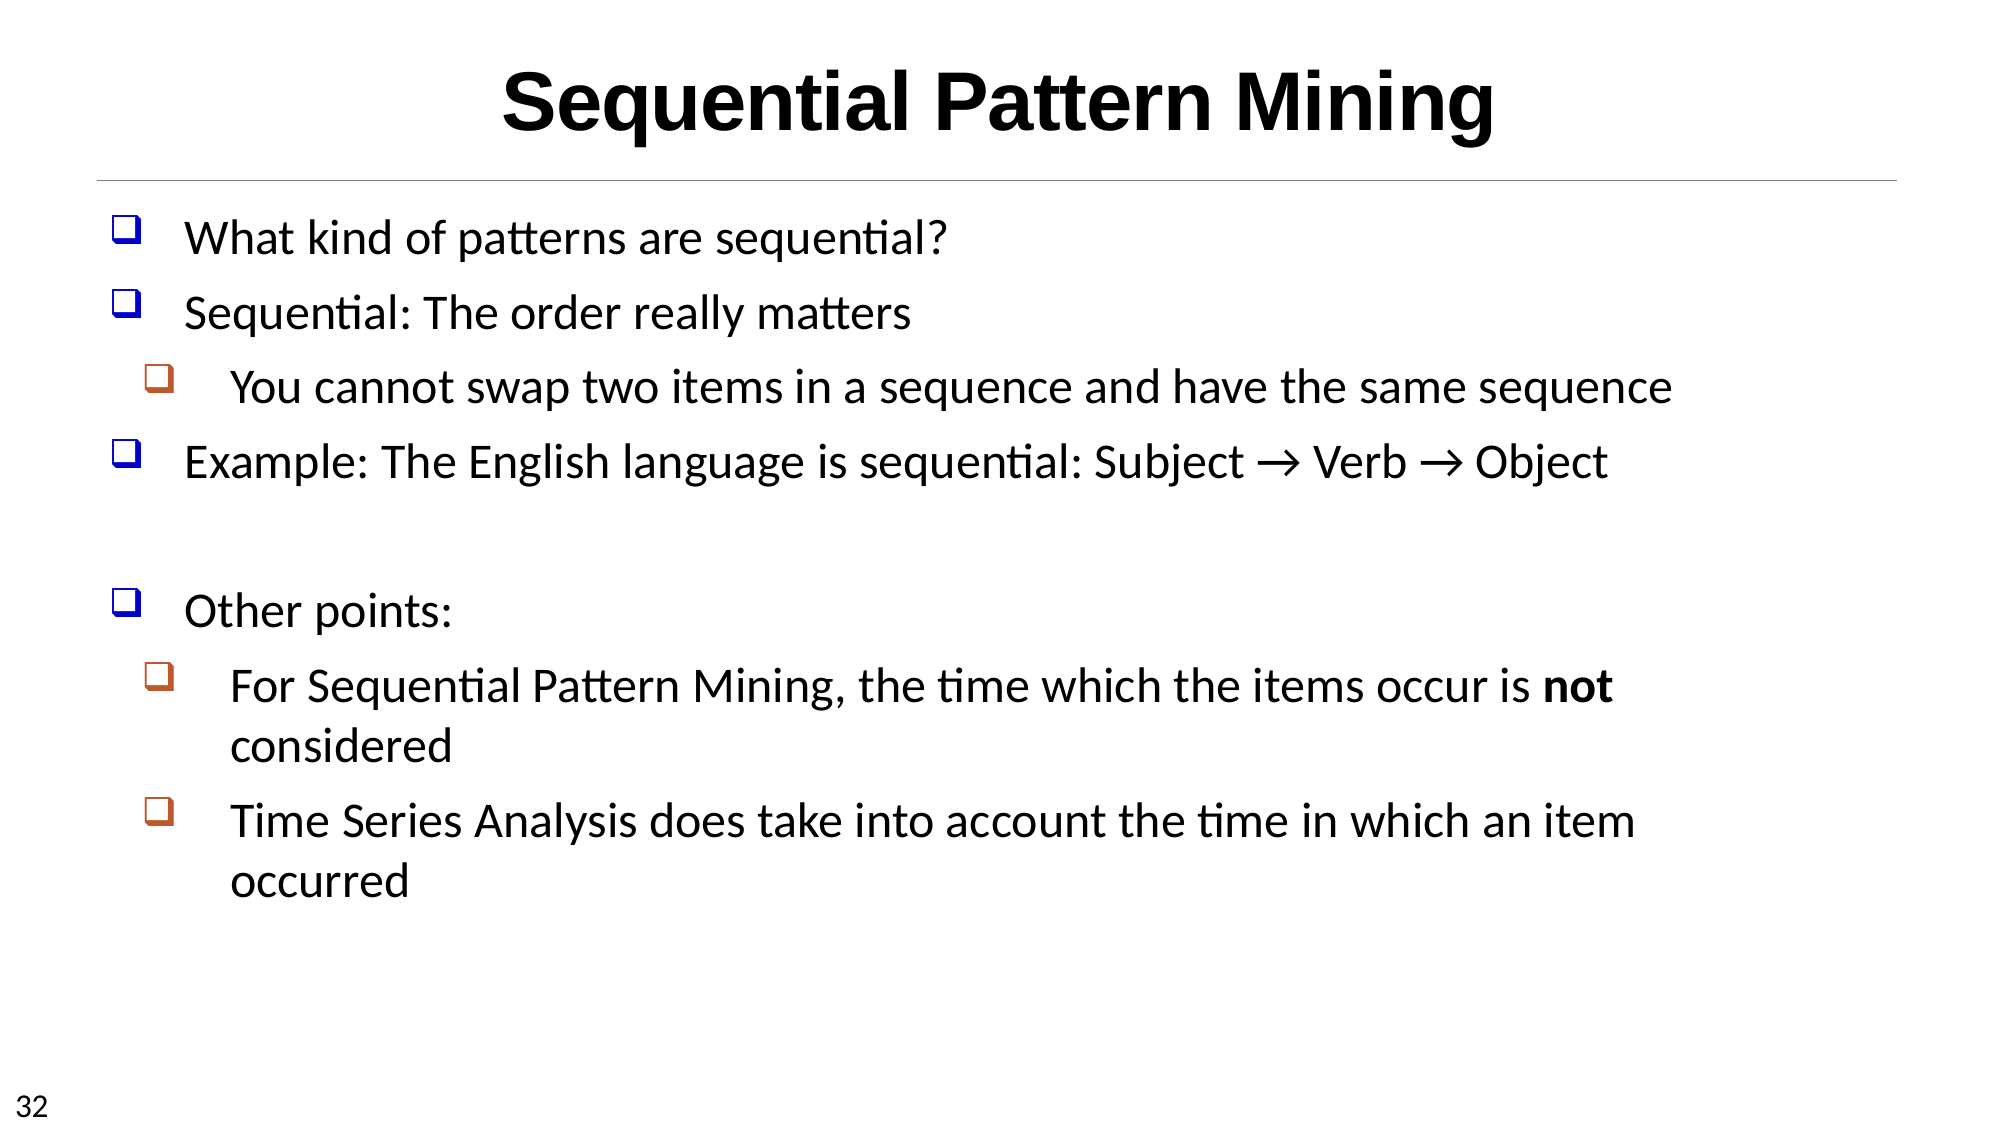

# Sequential Pattern Mining
What kind of patterns are sequential?
Sequential: The order really matters
You cannot swap two items in a sequence and have the same sequence
Example: The English language is sequential: Subject → Verb → Object

Other points:
For Sequential Pattern Mining, the time which the items occur is not considered
Time Series Analysis does take into account the time in which an item occurred